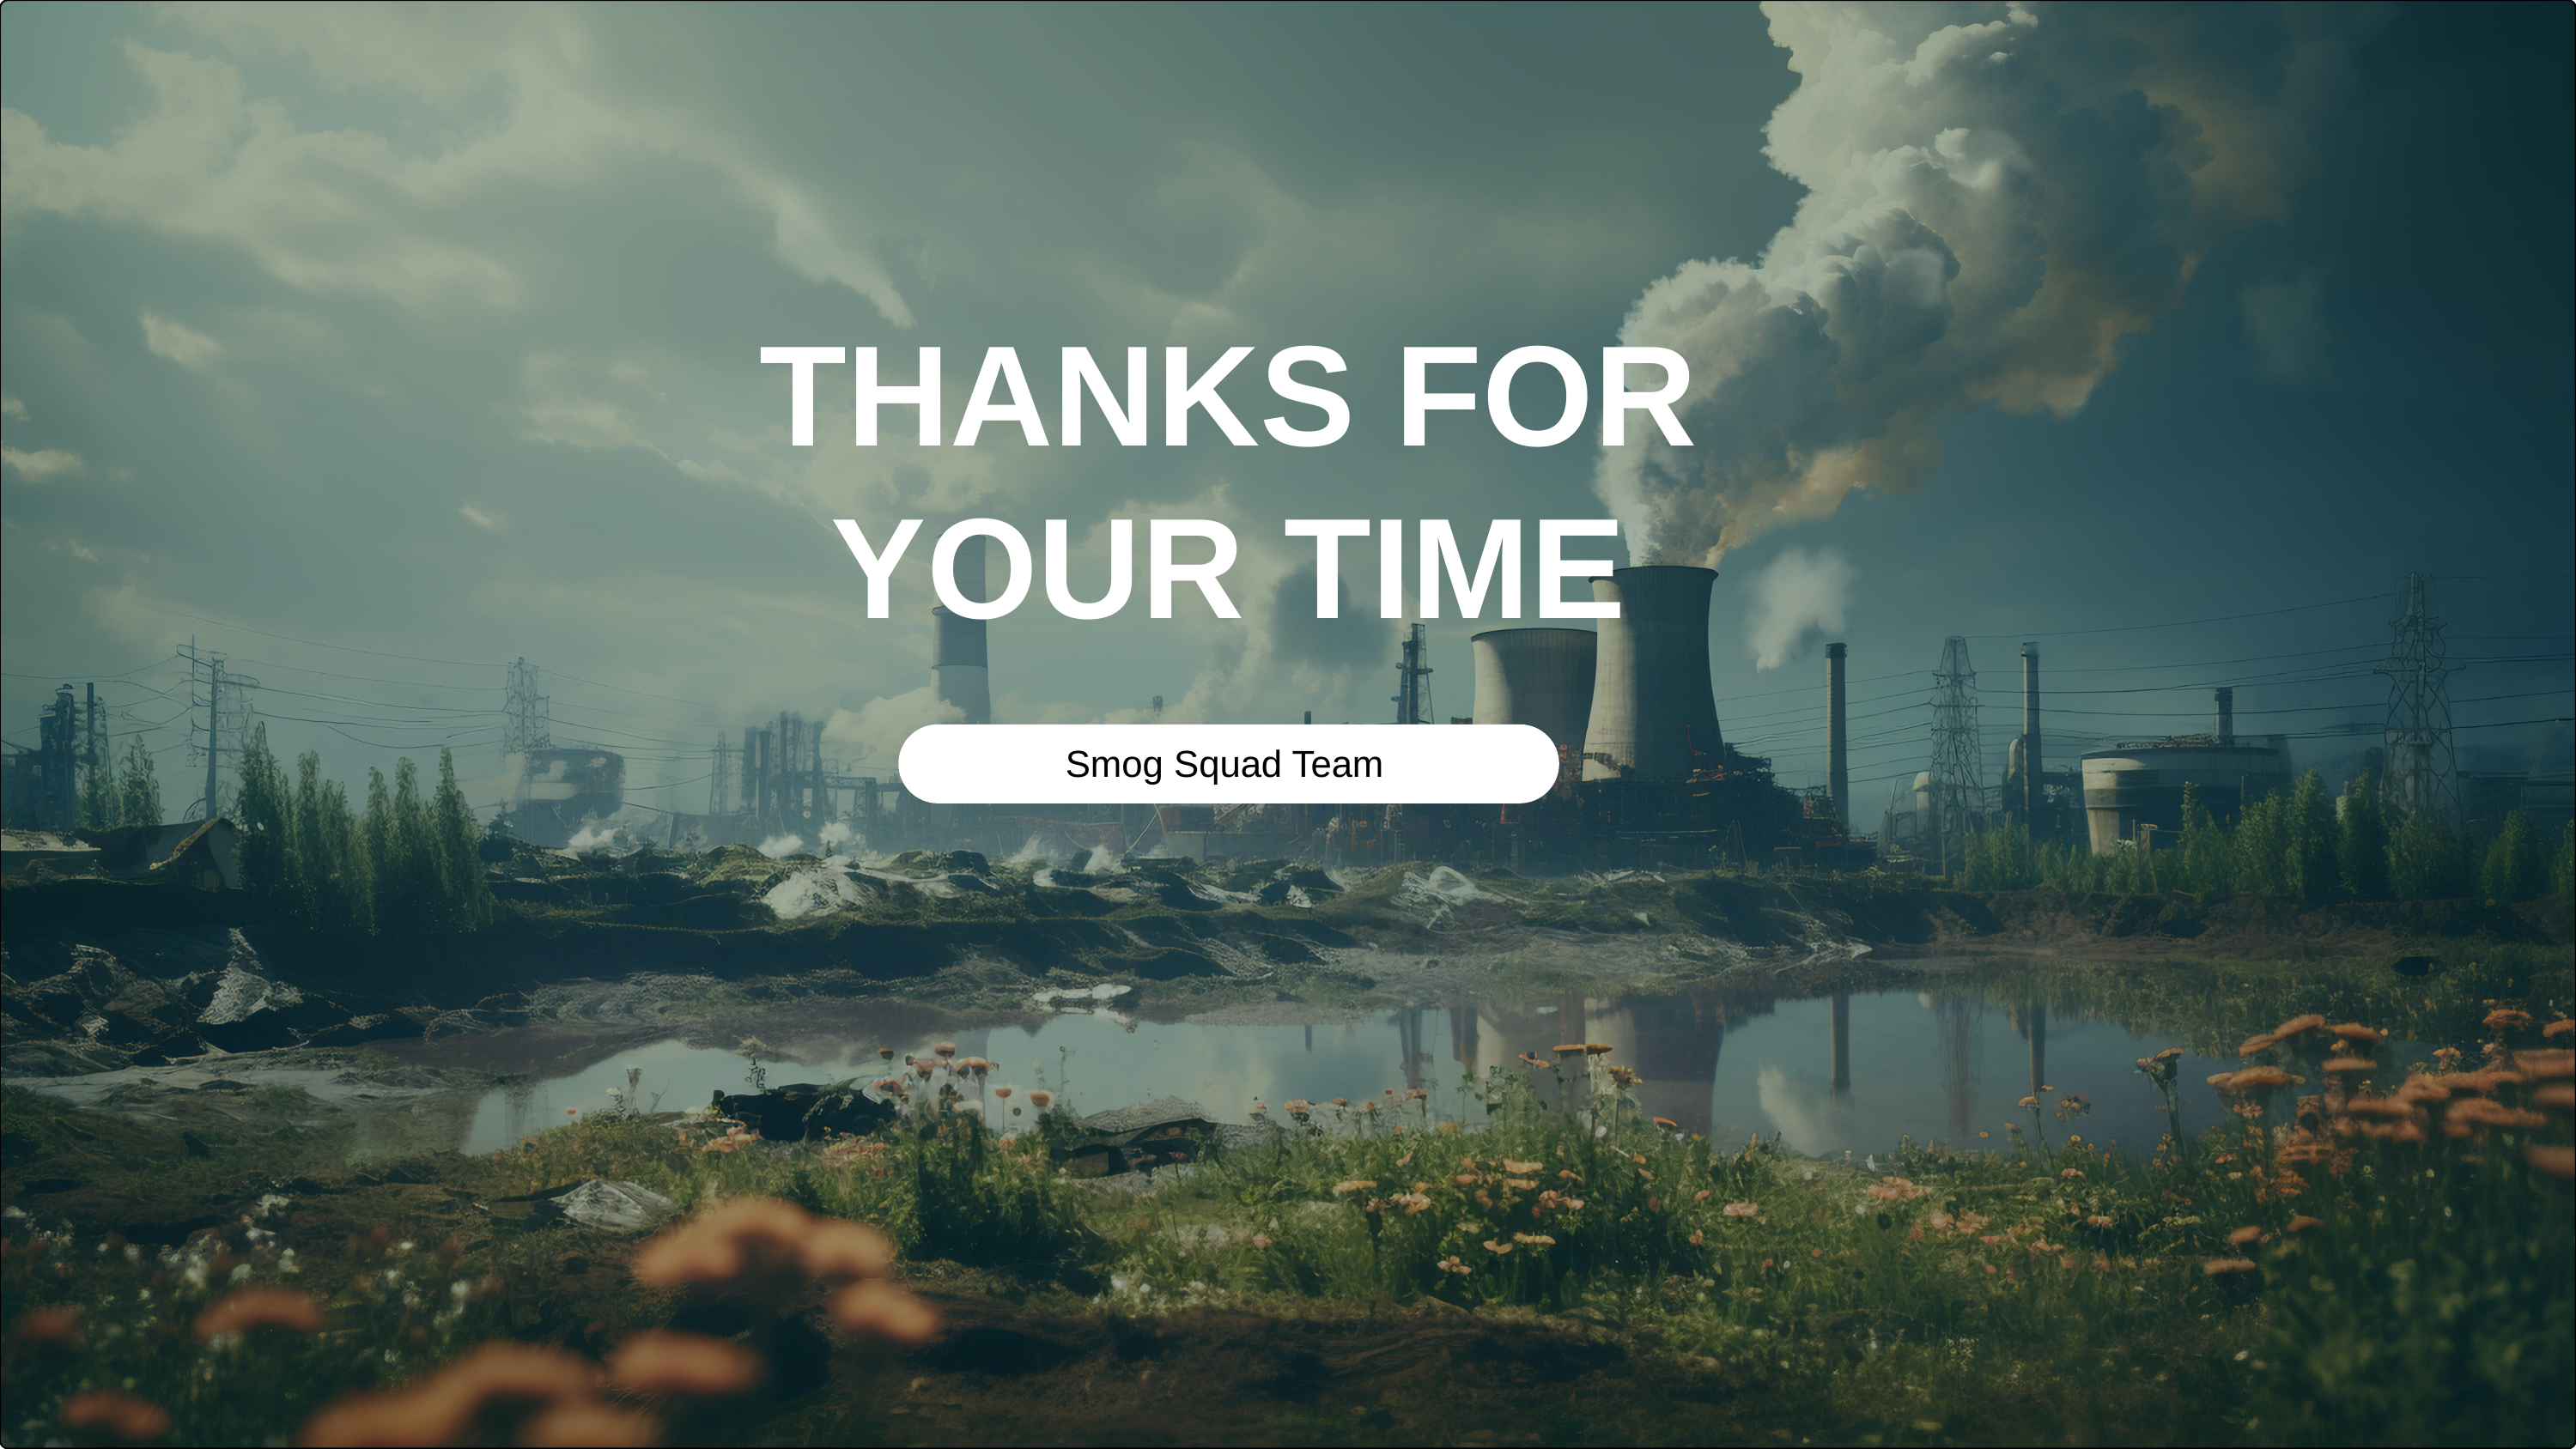

Giggling Platypus Co.
THANKS FOR YOUR TIME

Smog Squad Team